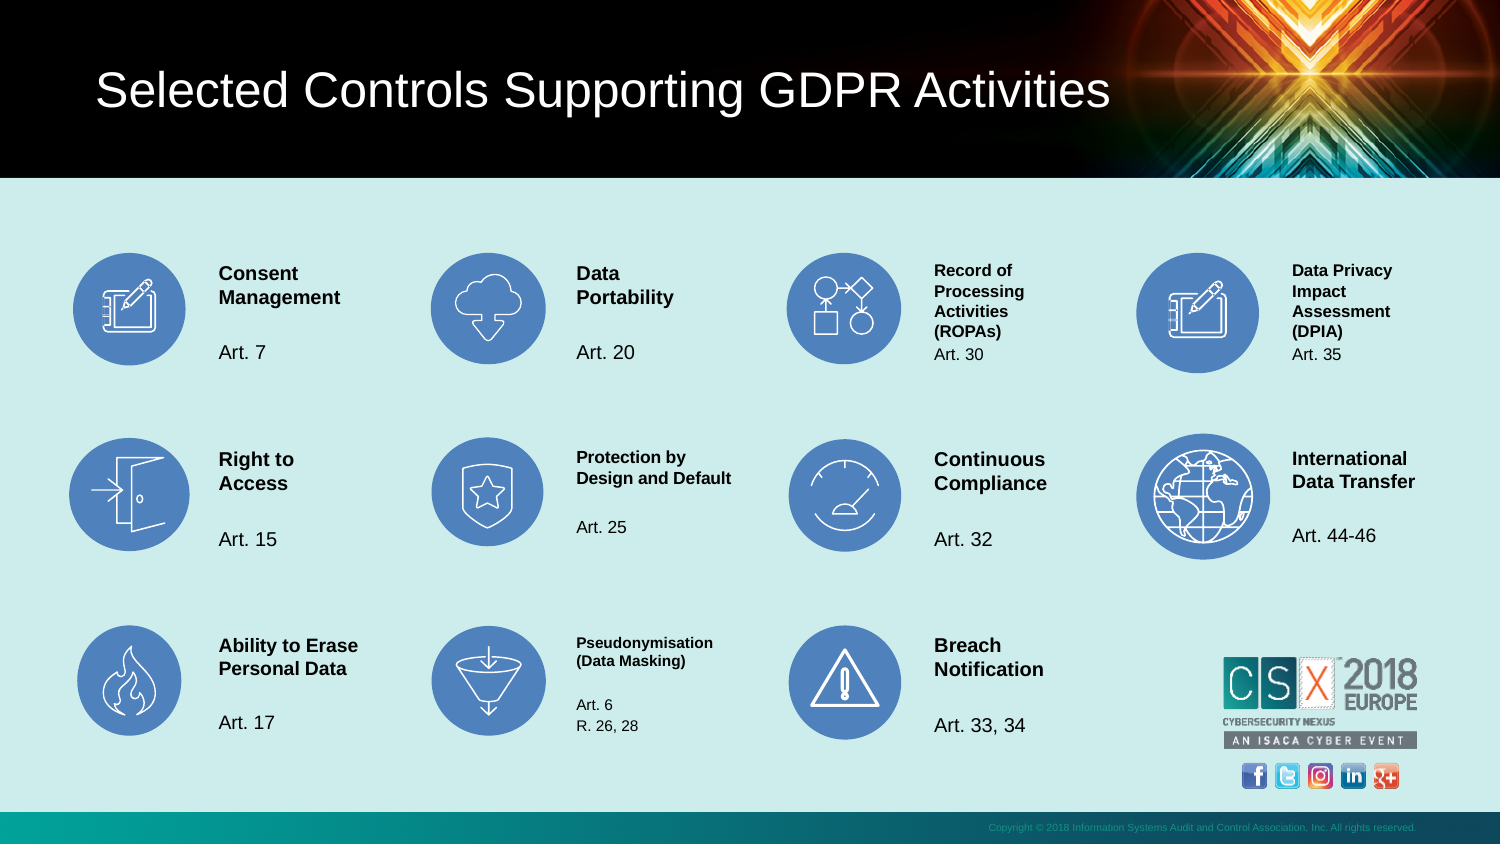

Selected Controls Supporting GDPR Activities

Consent Management

Art. 7
Data Portability

Art. 20
Record of Processing Activities (ROPAs)
Art. 30
Data Privacy Impact Assessment (DPIA)
Art. 35

Right to Access

Art. 15
Protection by Design and Default

Art. 25
Continuous Compliance

Art. 32
International Data Transfer

Art. 44-46

Ability to Erase Personal Data

Art. 17
Pseudonymisation (Data Masking)

Art. 6
R. 26, 28

Breach Notification

Art. 33, 34